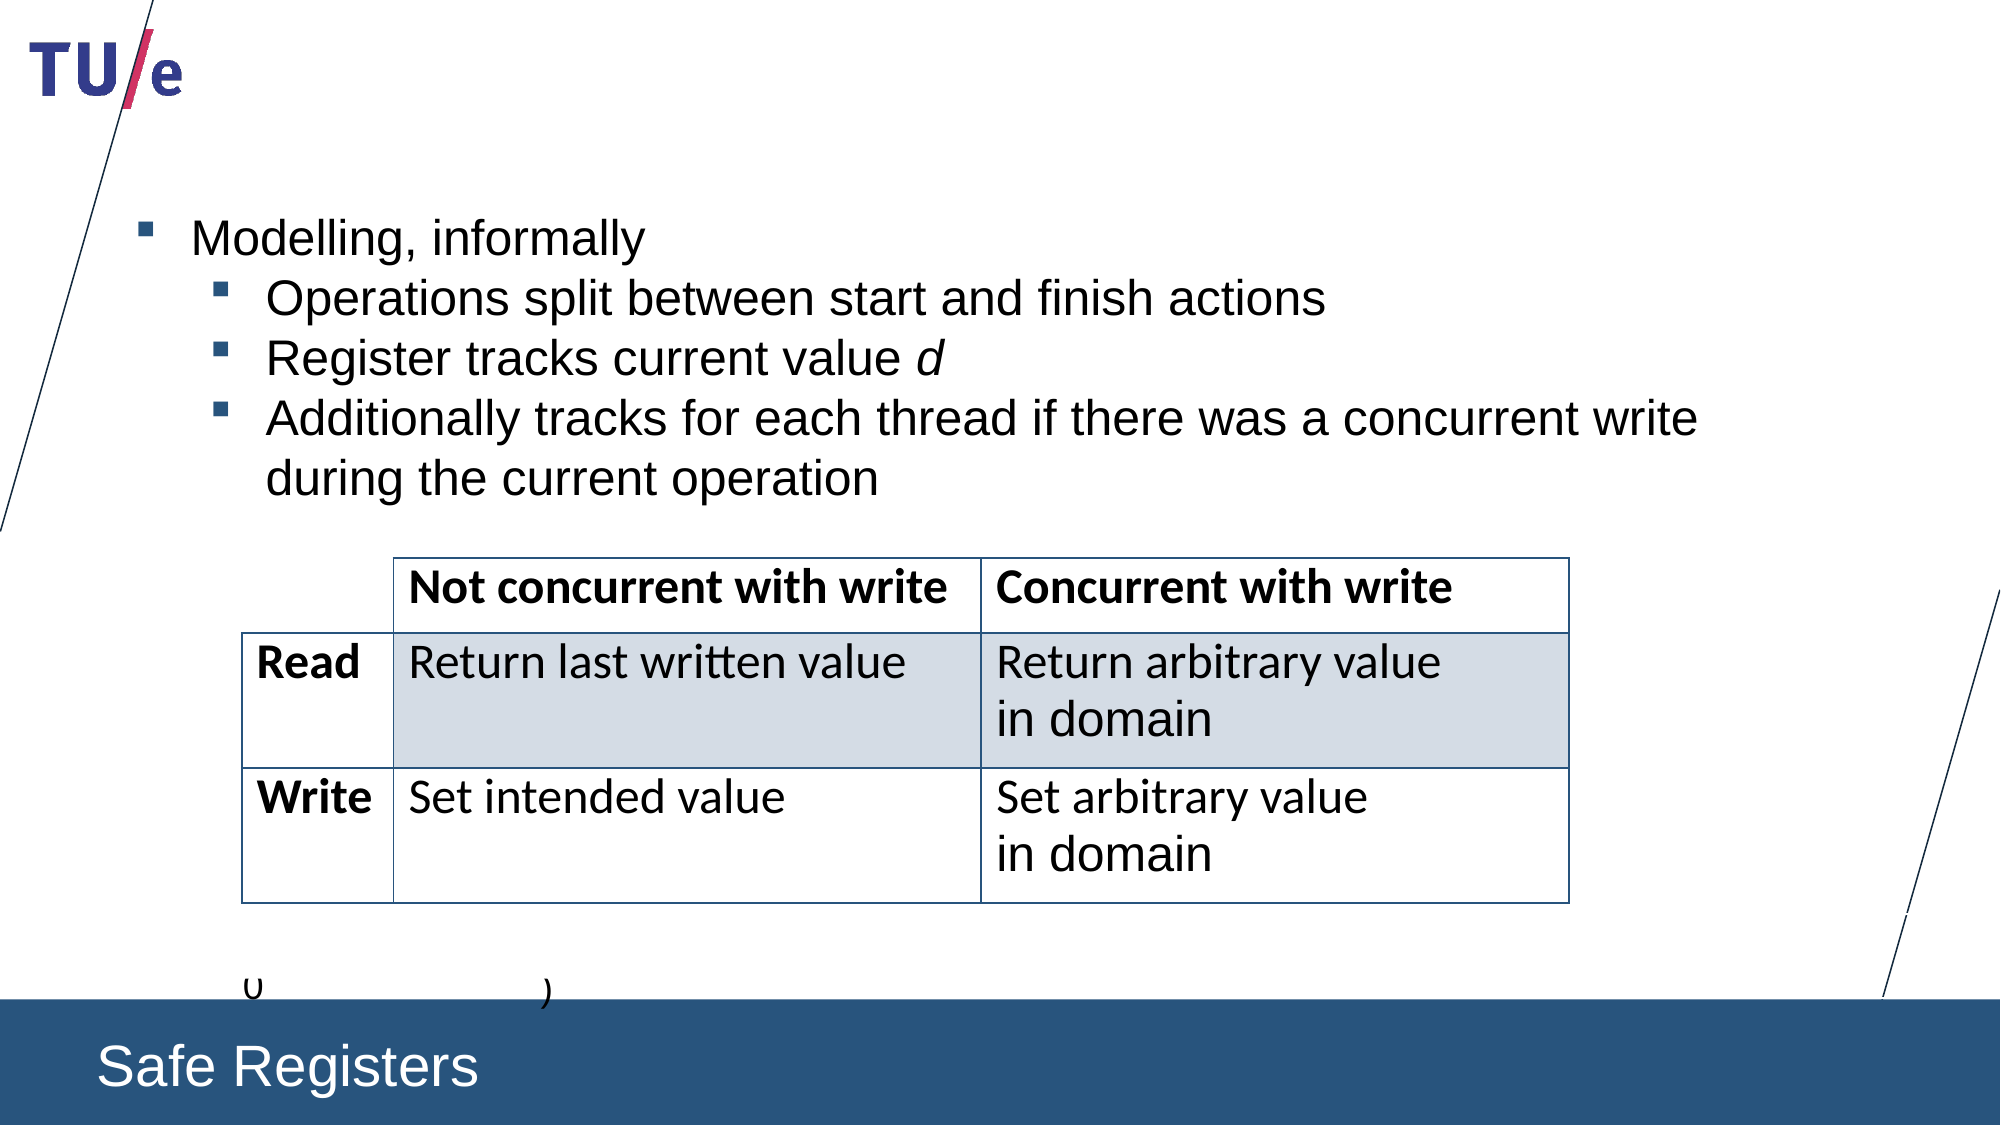

Modelling, informally
Operations split between start and finish actions
Register tracks current value d
Additionally tracks for each thread if there was a concurrent write during the current operation

|  | Not concurrent with write | Concurrent with write |
| --- | --- | --- |
| Read | Return last written value | Return arbitrary value in domain |
| Write | Set intended value | Set arbitrary value in domain |

sr₀
fr₀(0)
d := ?
write 1
read 2
read 1
read 0
read 2

T0:

write 0
write 2
write 0
T1:

d := 0
+ d := 2
fw₁
d := 2
sw₁(2)
Safe Registers